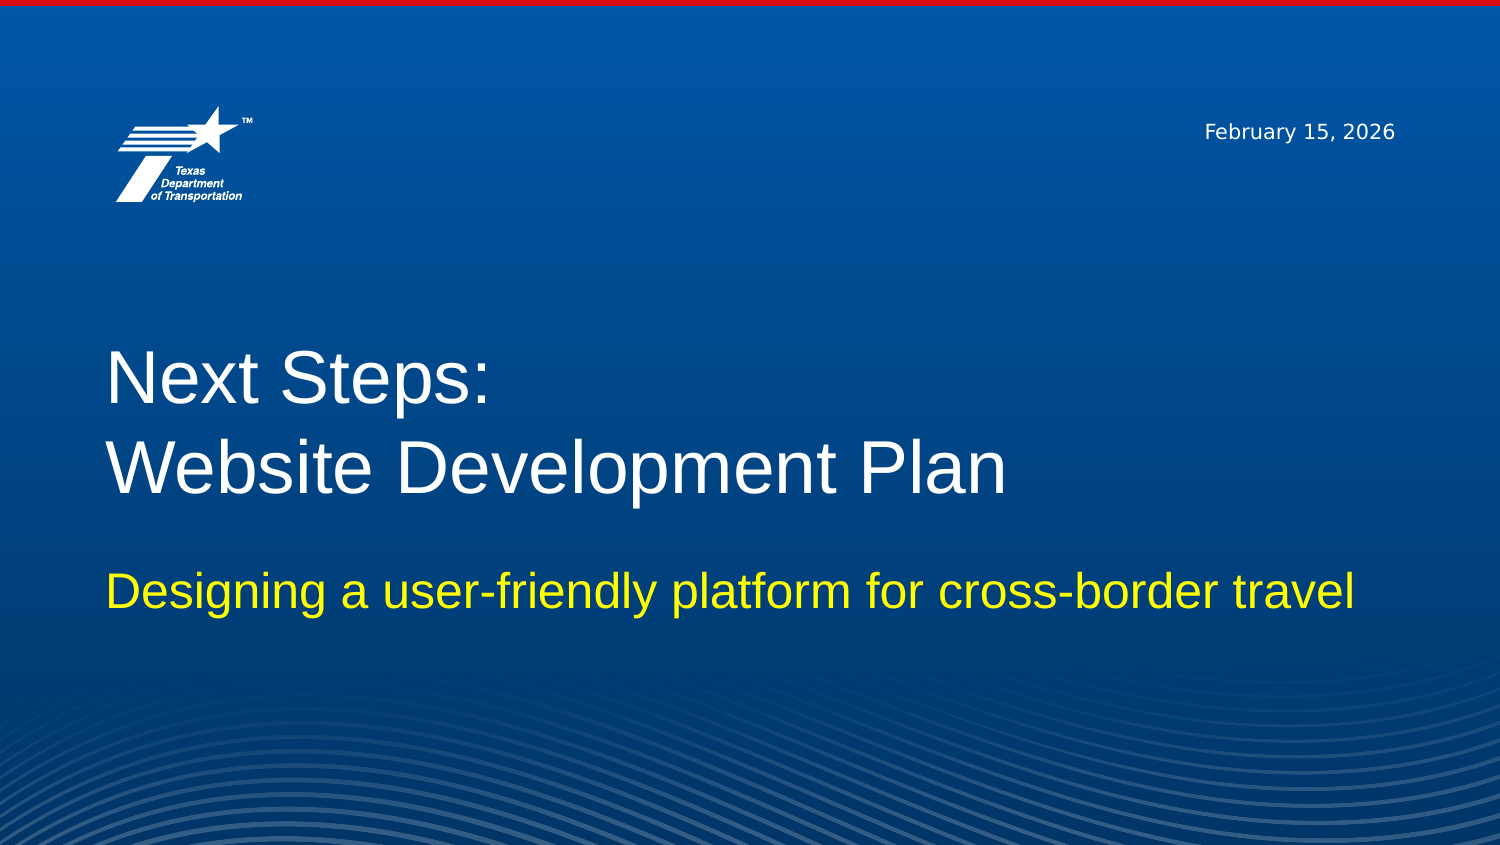

# Next Steps: Website Development Plan
Designing a user-friendly platform for cross-border travel